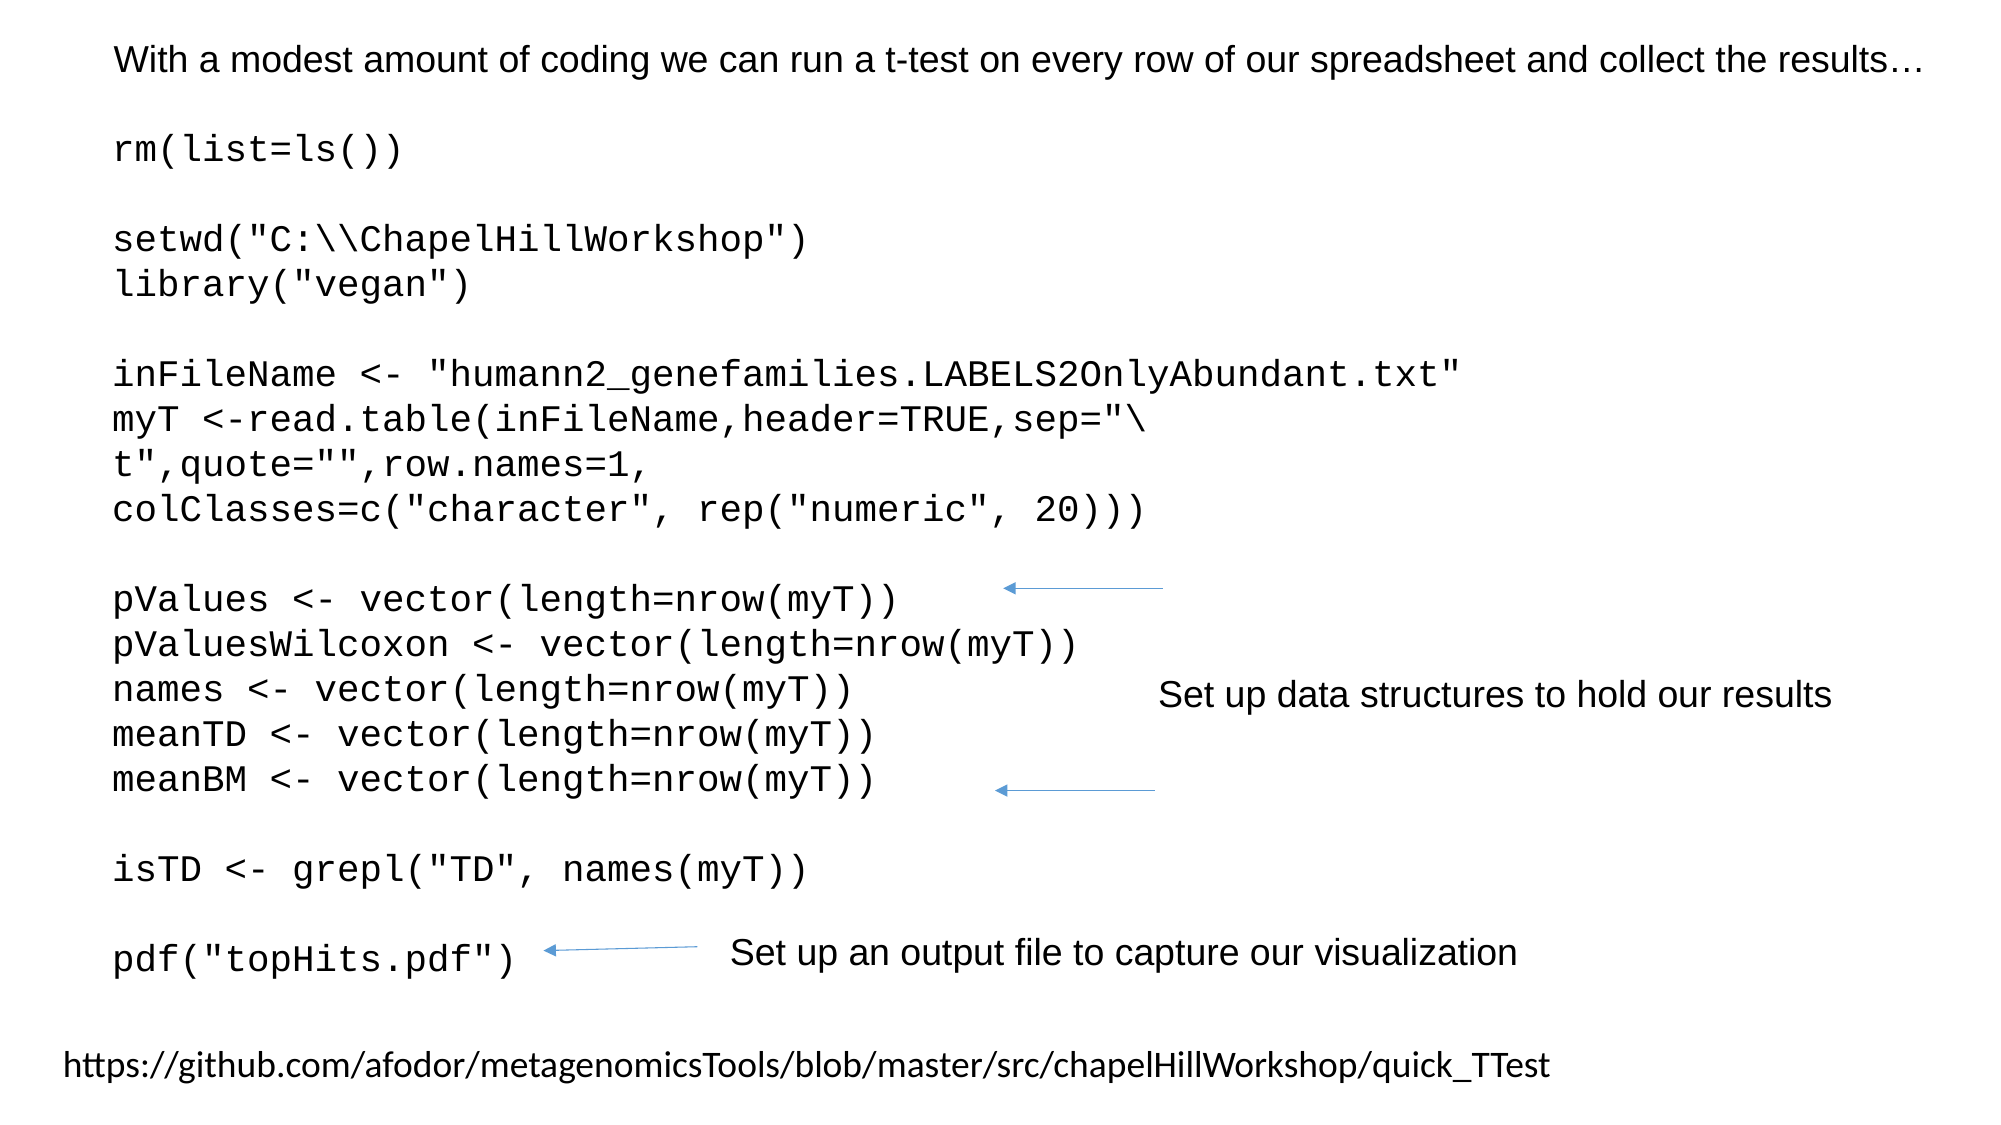

With a modest amount of coding we can run a t-test on every row of our spreadsheet and collect the results…
rm(list=ls())

setwd("C:\\ChapelHillWorkshop")
library("vegan")

inFileName <- "humann2_genefamilies.LABELS2OnlyAbundant.txt"
myT <-read.table(inFileName,header=TRUE,sep="\t",quote="",row.names=1,
colClasses=c("character", rep("numeric", 20)))

pValues <- vector(length=nrow(myT))
pValuesWilcoxon <- vector(length=nrow(myT))
names <- vector(length=nrow(myT))
meanTD <- vector(length=nrow(myT))
meanBM <- vector(length=nrow(myT))

isTD <- grepl("TD", names(myT))

pdf("topHits.pdf")
Set up data structures to hold our results
Set up an output file to capture our visualization
https://github.com/afodor/metagenomicsTools/blob/master/src/chapelHillWorkshop/quick_TTest